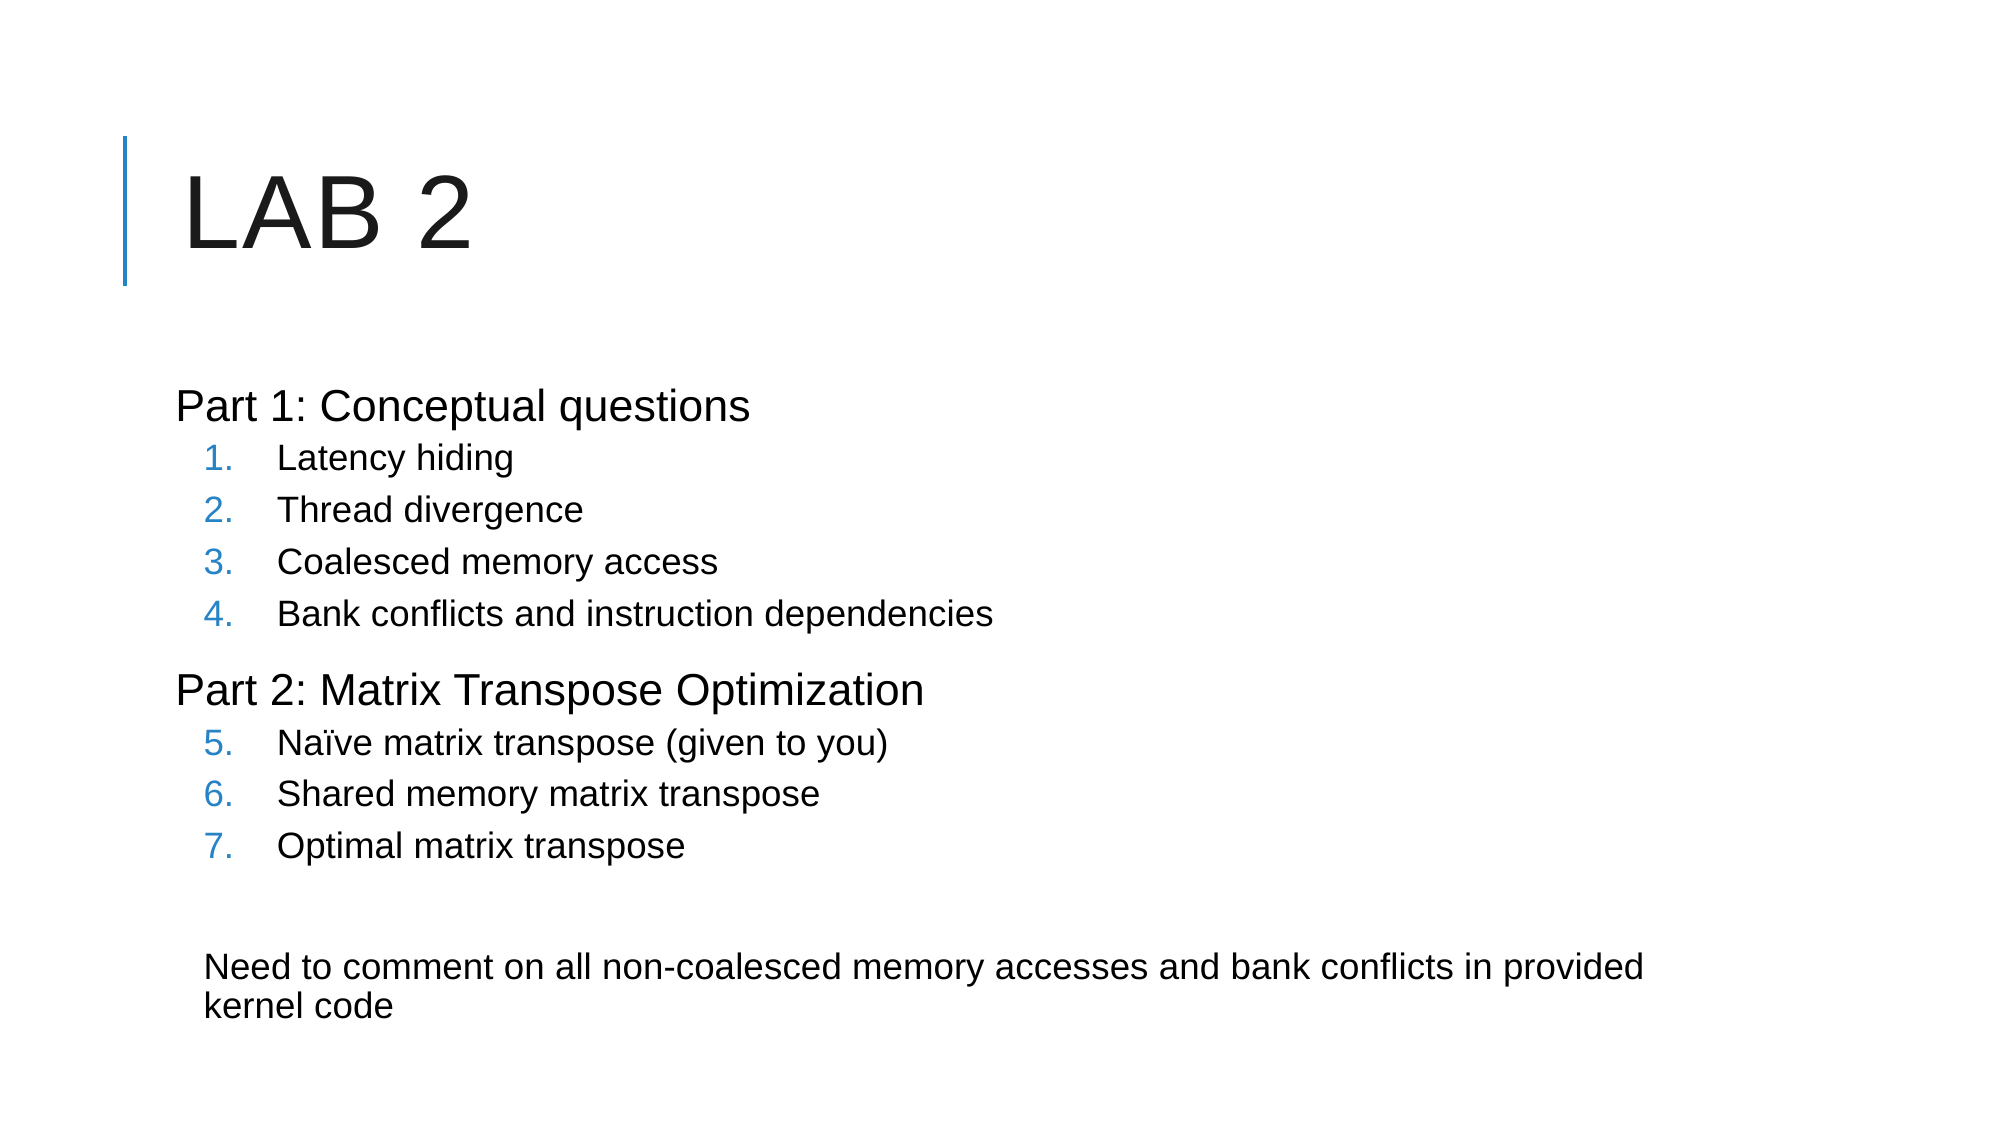

# Lab 2
Part 1: Conceptual questions
Latency hiding
Thread divergence
Coalesced memory access
Bank conflicts and instruction dependencies
Part 2: Matrix Transpose Optimization
Naïve matrix transpose (given to you)
Shared memory matrix transpose
Optimal matrix transpose

Need to comment on all non-coalesced memory accesses and bank conflicts in provided kernel code